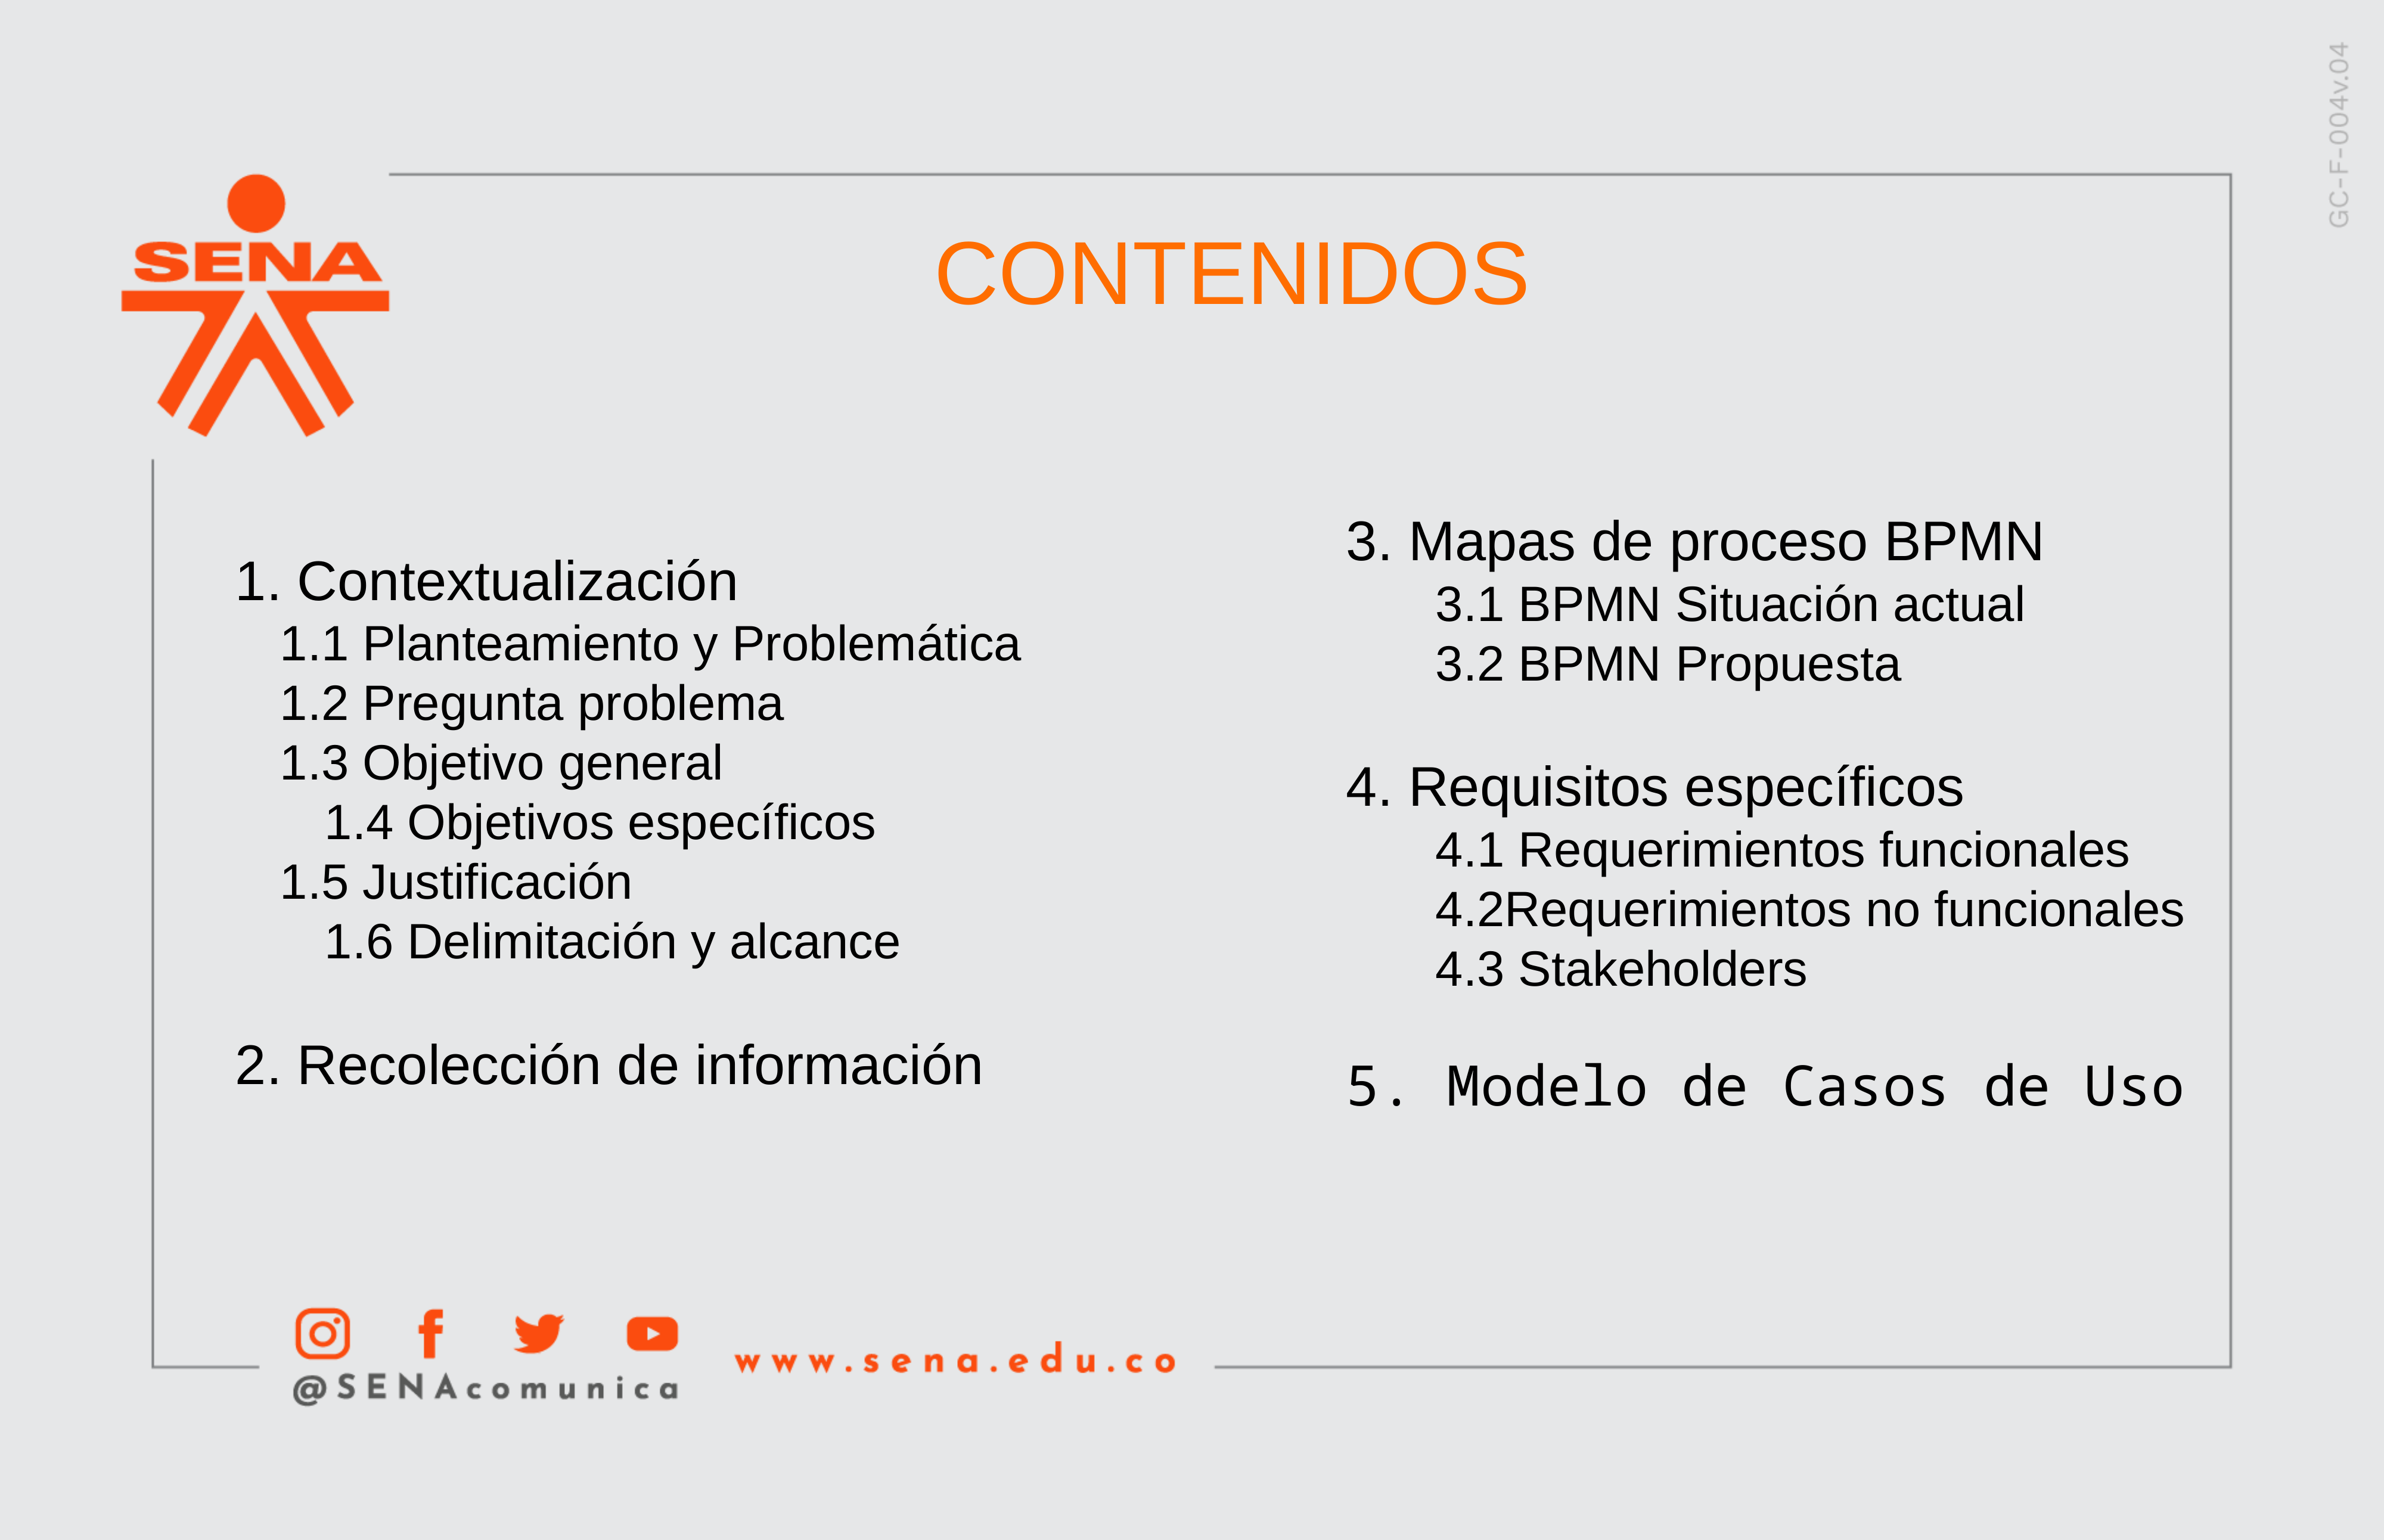

CONTENIDOS
3. Mapas de proceso BPMN
	3.1 BPMN Situación actual
	3.2 BPMN Propuesta

4. Requisitos específicos
	4.1 Requerimientos funcionales
	4.2Requerimientos no funcionales
	4.3 Stakeholders
5. Modelo de Casos de Uso
1. Contextualización
1.1 Planteamiento y Problemática
1.2 Pregunta problema
1.3 Objetivo general
	1.4 Objetivos específicos
1.5 Justificación
	1.6 Delimitación y alcance
2. Recolección de información